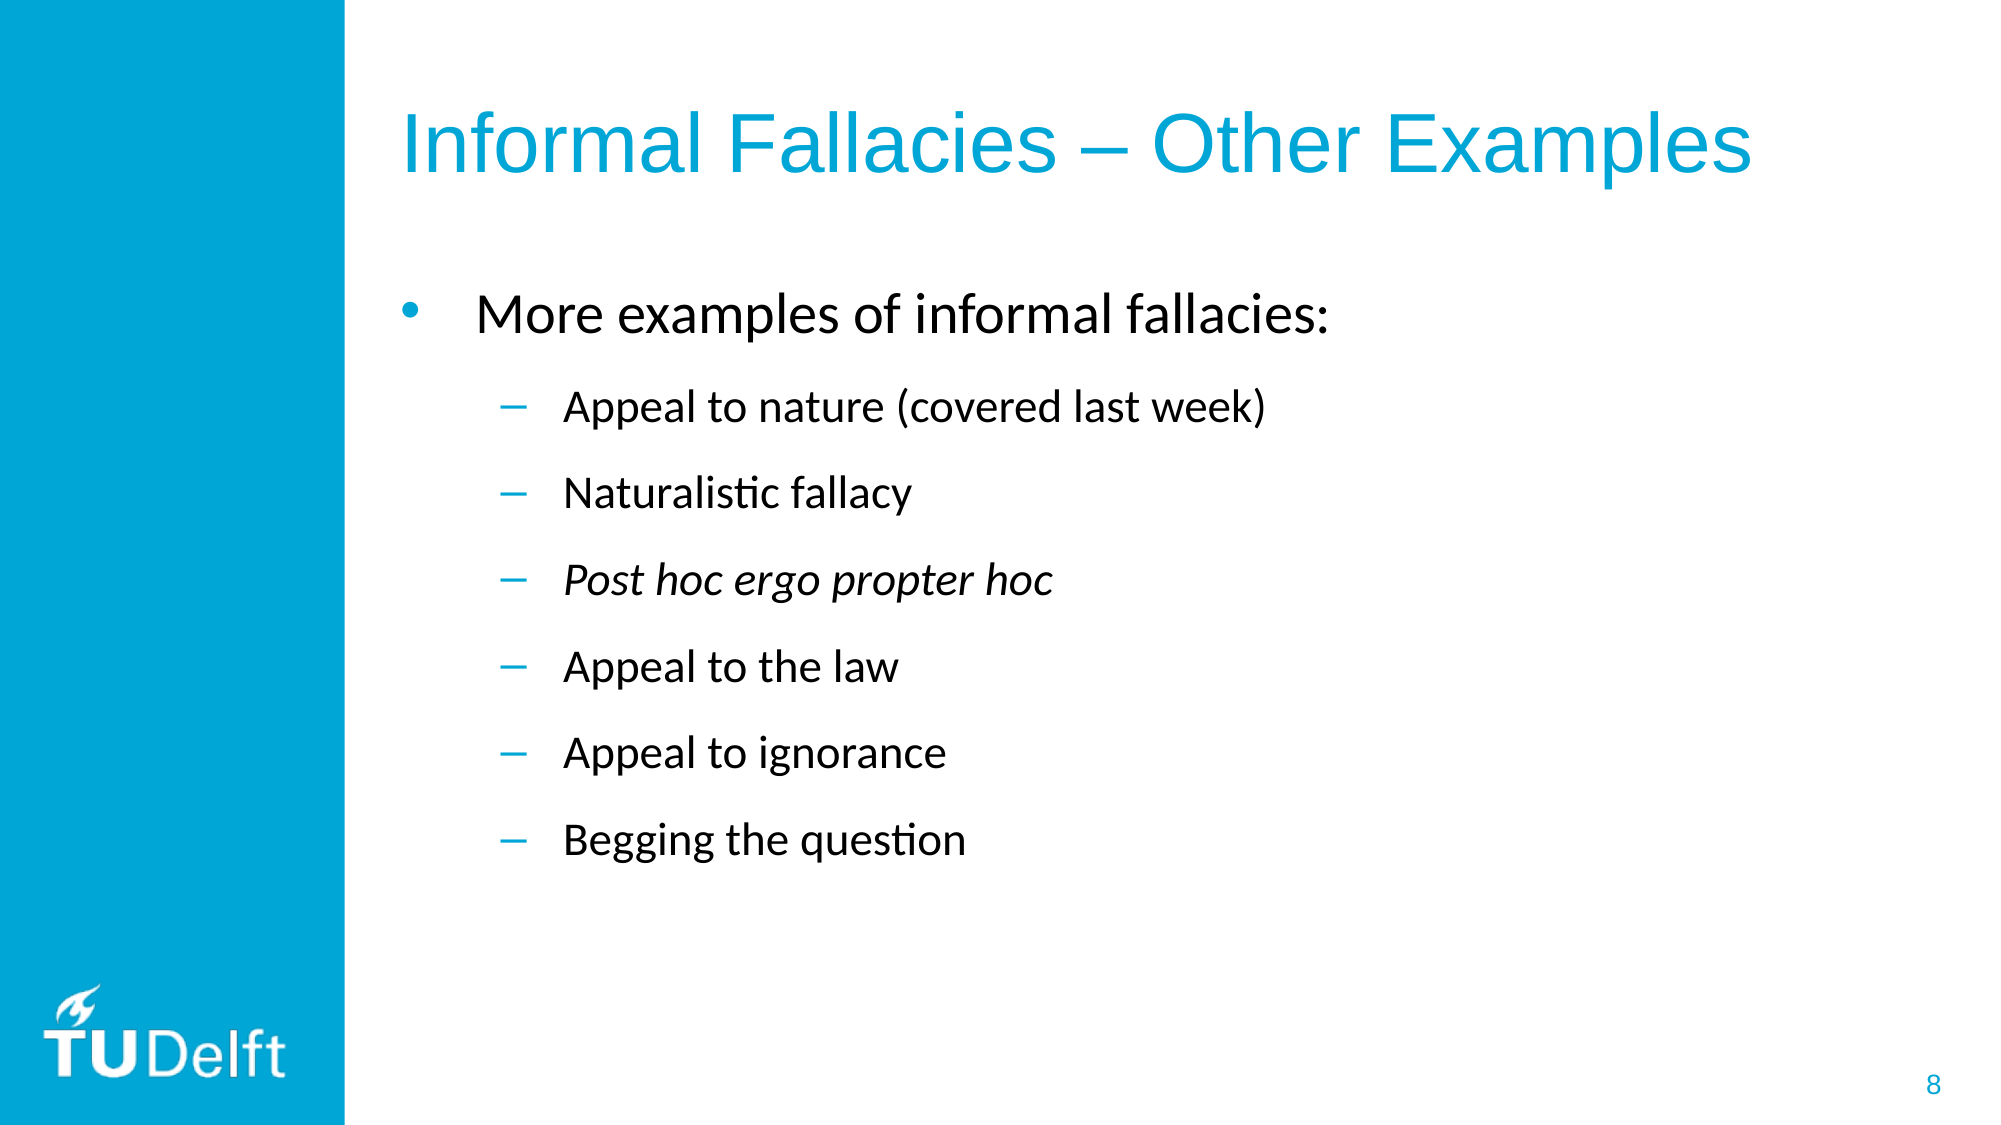

# Informal Fallacies – Other Examples
More examples of informal fallacies:
Appeal to nature (covered last week)
Naturalistic fallacy
Post hoc ergo propter hoc
Appeal to the law
Appeal to ignorance
Begging the question